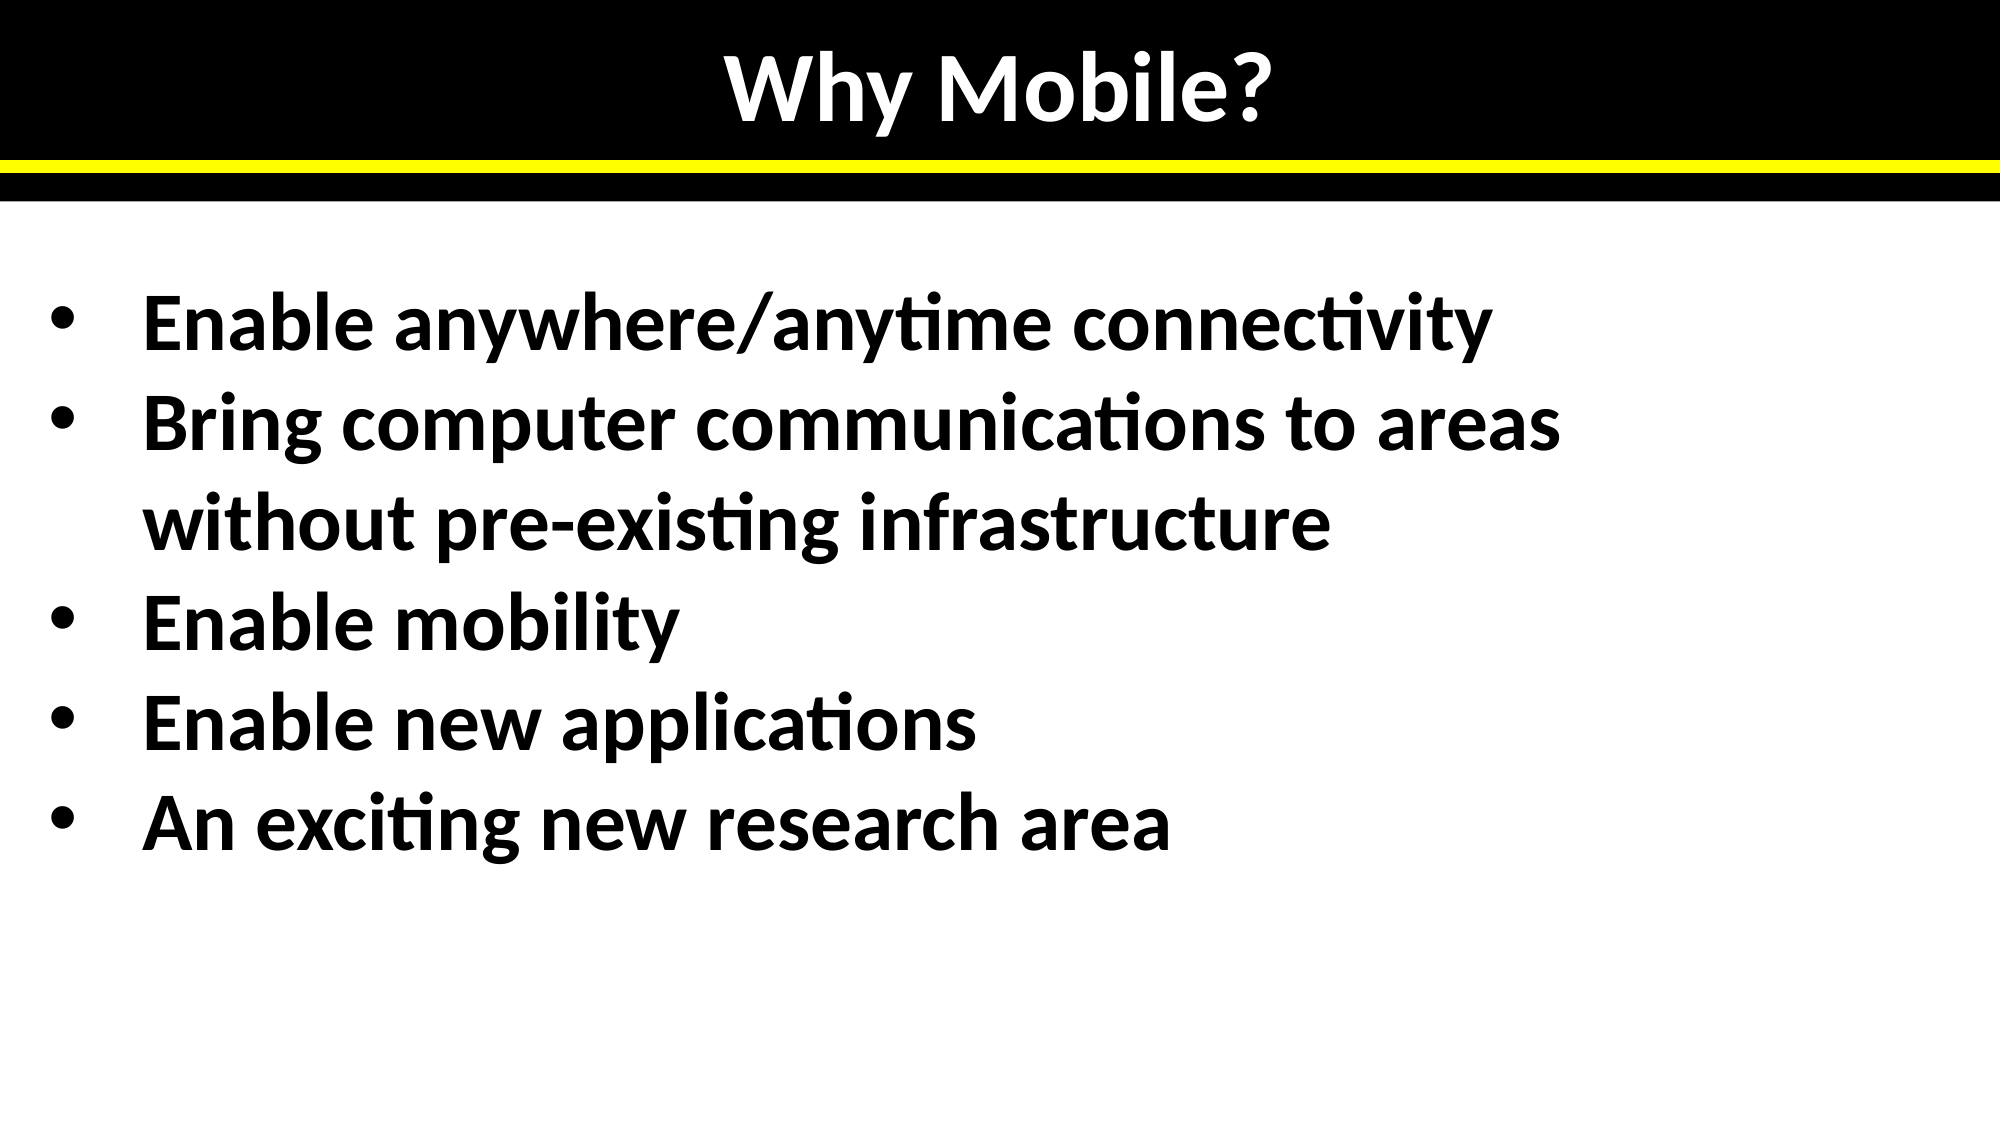

Mobile Computing
Why Mobile?
Enable anywhere/anytime connectivity
Bring computer communications to areas without pre-existing infrastructure
Enable mobility
Enable new applications
An exciting new research area